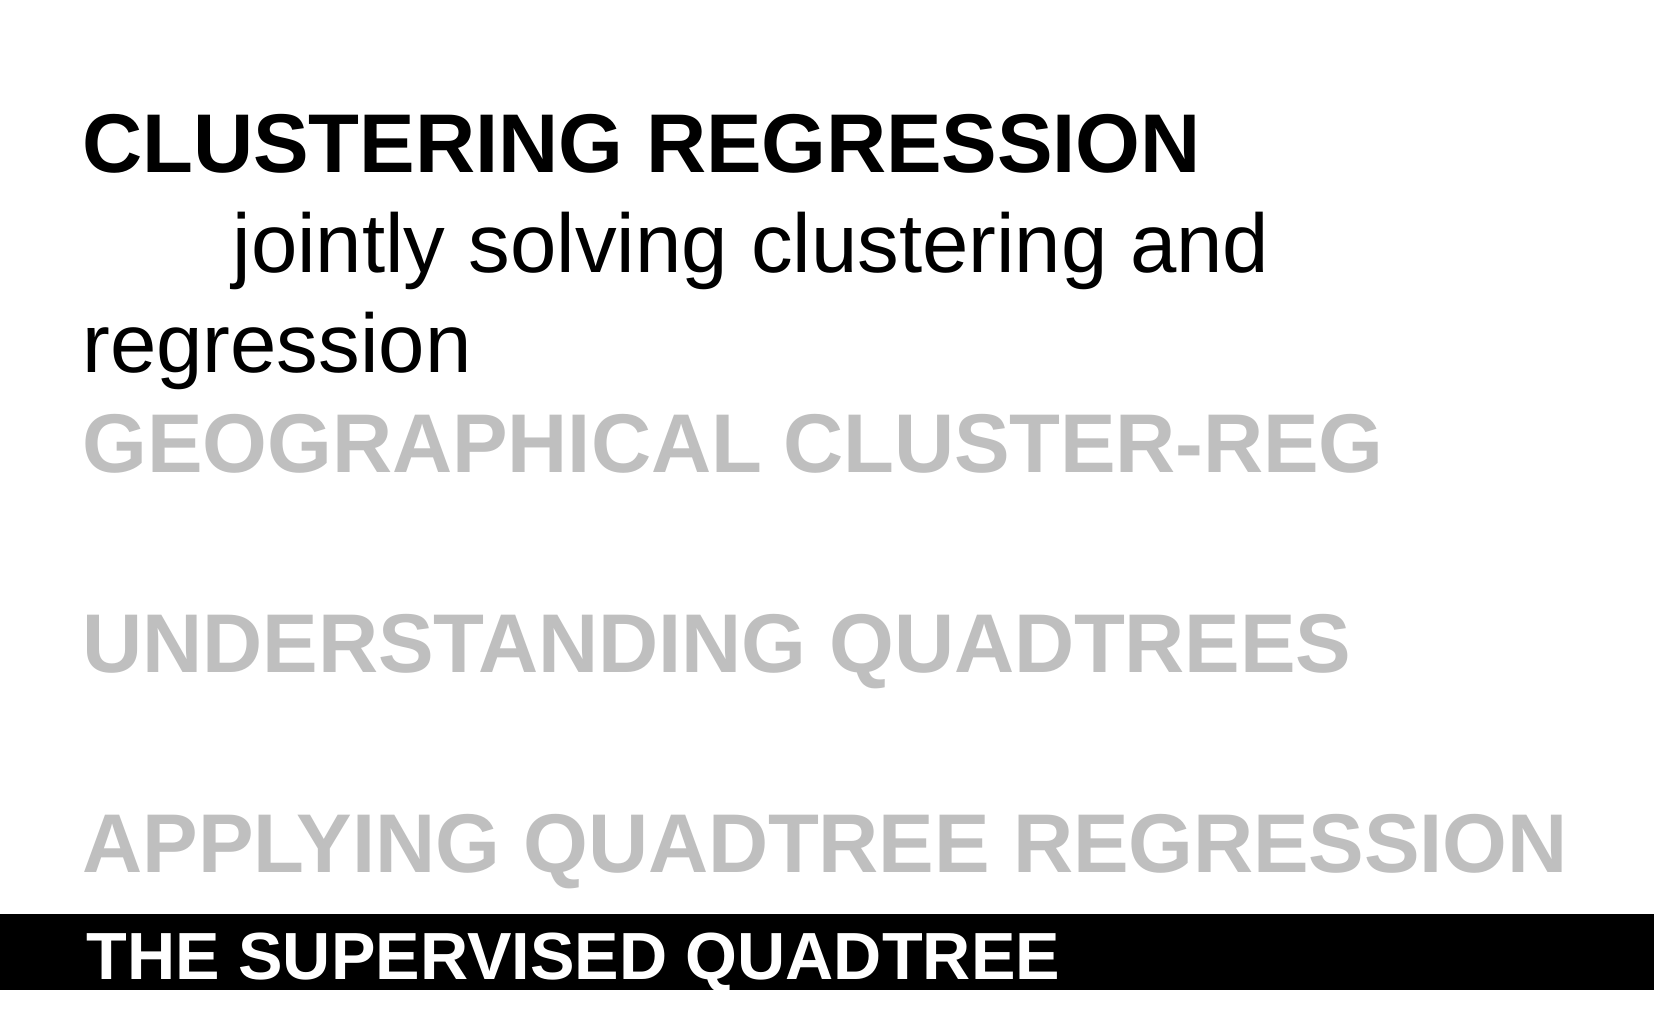

CLUSTERING REGRESSION
	jointly solving clustering and regression
GEOGRAPHICAL CLUSTER-REG

UNDERSTANDING QUADTREES

APPLYING QUADTREE REGRESSION
THE SUPERVISED QUADTREE